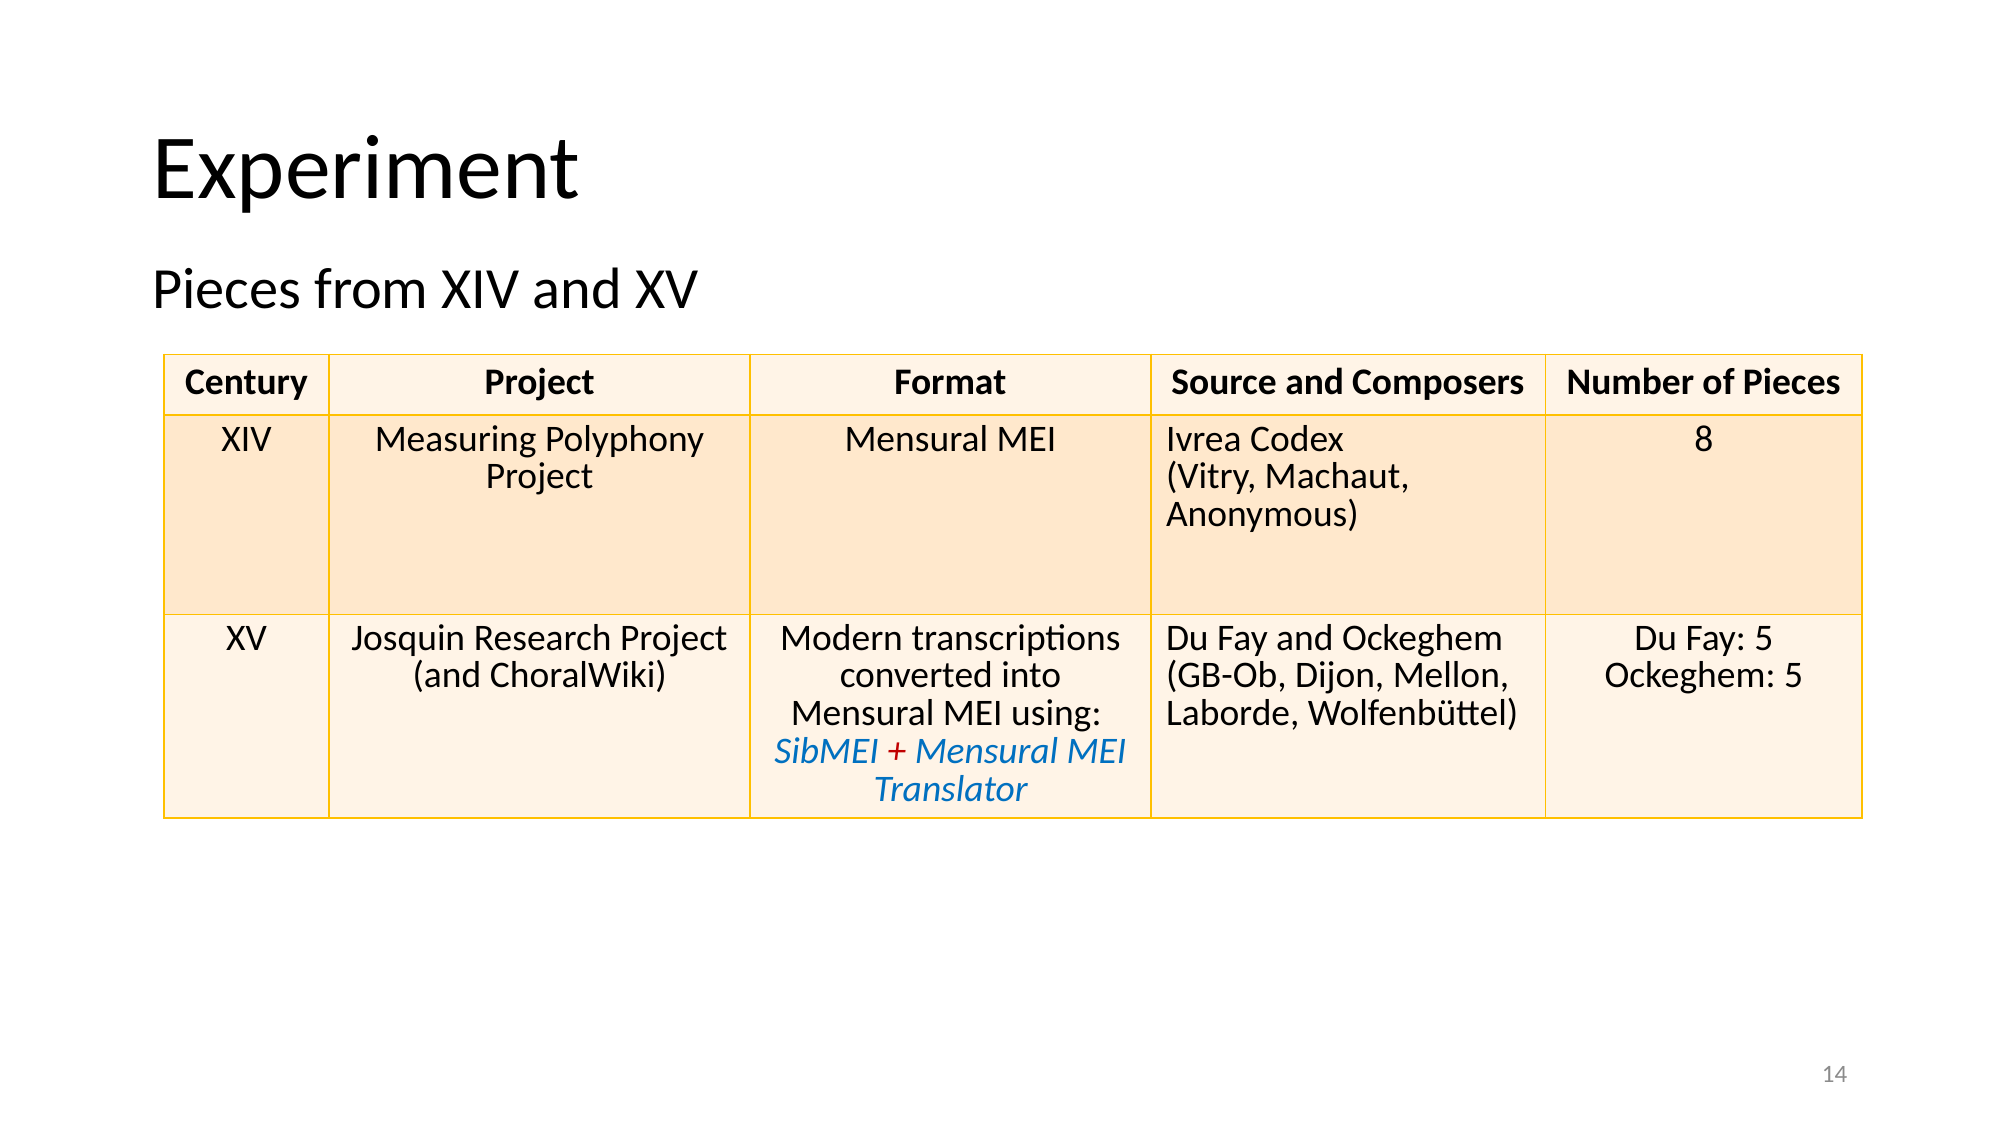

# Experiment
Pieces from XIV and XV

| Century | Project | Format | Source and Composers | Number of Pieces |
| --- | --- | --- | --- | --- |
| XIV | Measuring Polyphony Project | Mensural MEI | Ivrea Codex (Vitry, Machaut, Anonymous) | 8 |
| XV | Josquin Research Project (and ChoralWiki) | Modern transcriptions converted into Mensural MEI using: SibMEI + Mensural MEI Translator | Du Fay and Ockeghem (GB-Ob, Dijon, Mellon, Laborde, Wolfenbüttel) | Du Fay: 5 Ockeghem: 5 |
14